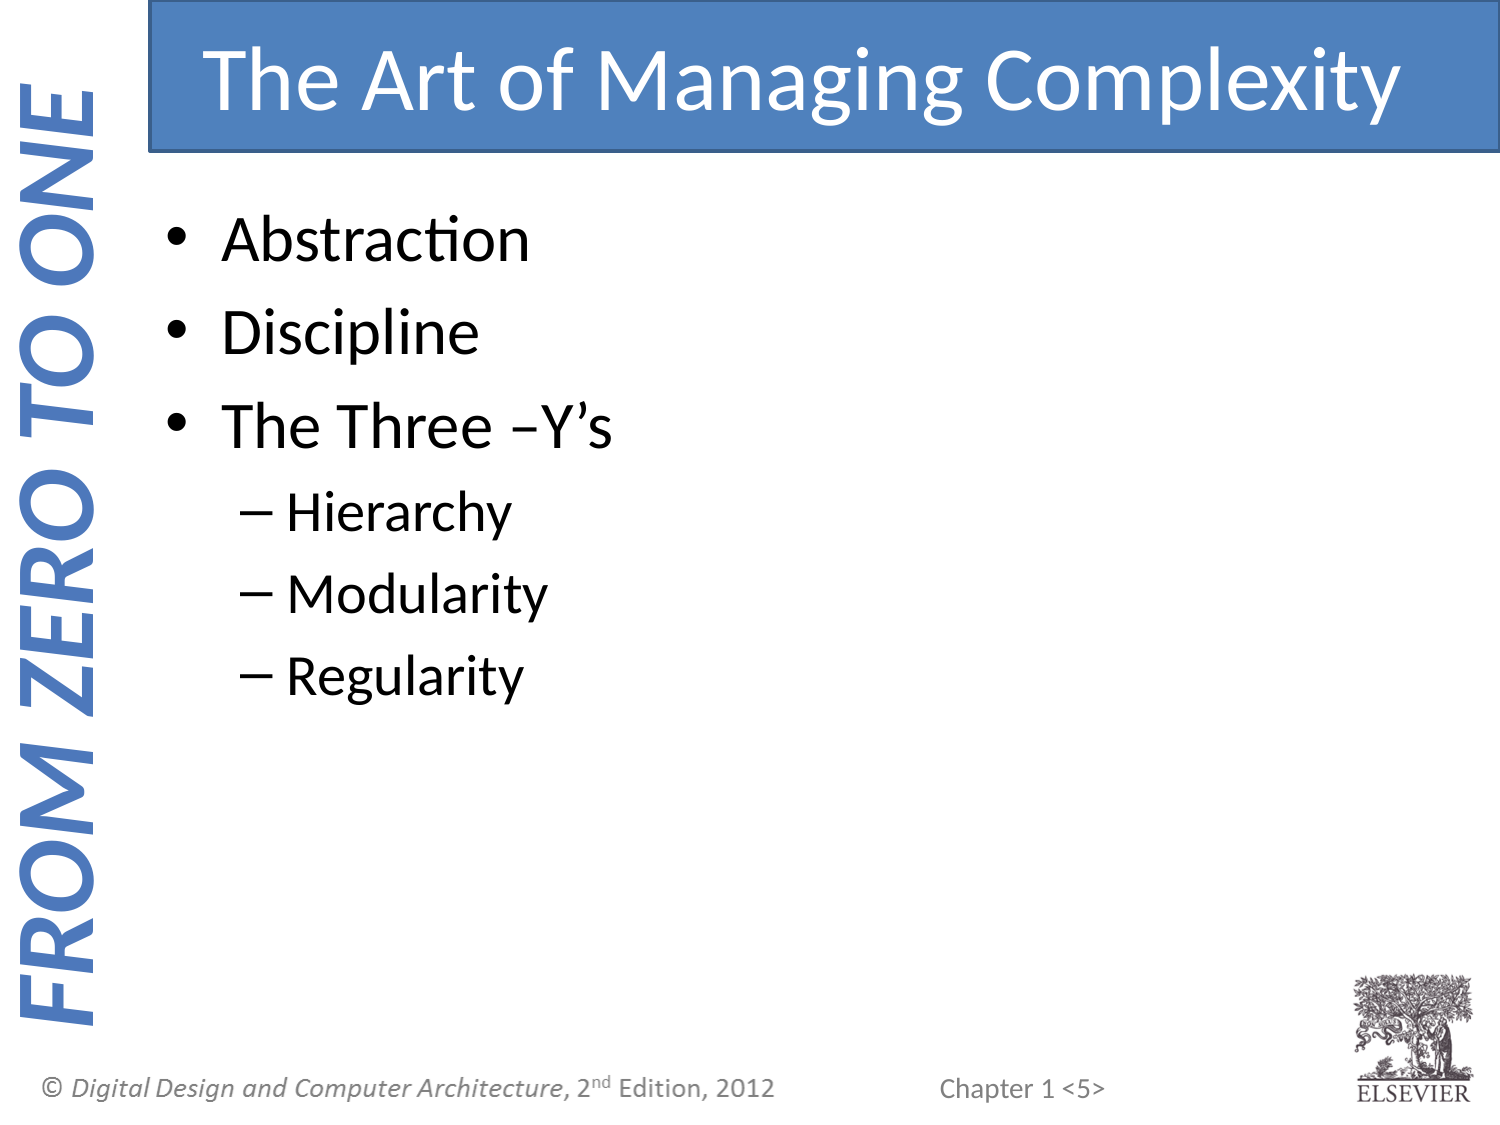

The Art of Managing Complexity
Abstraction
Discipline
The Three –Y’s
Hierarchy
Modularity
Regularity